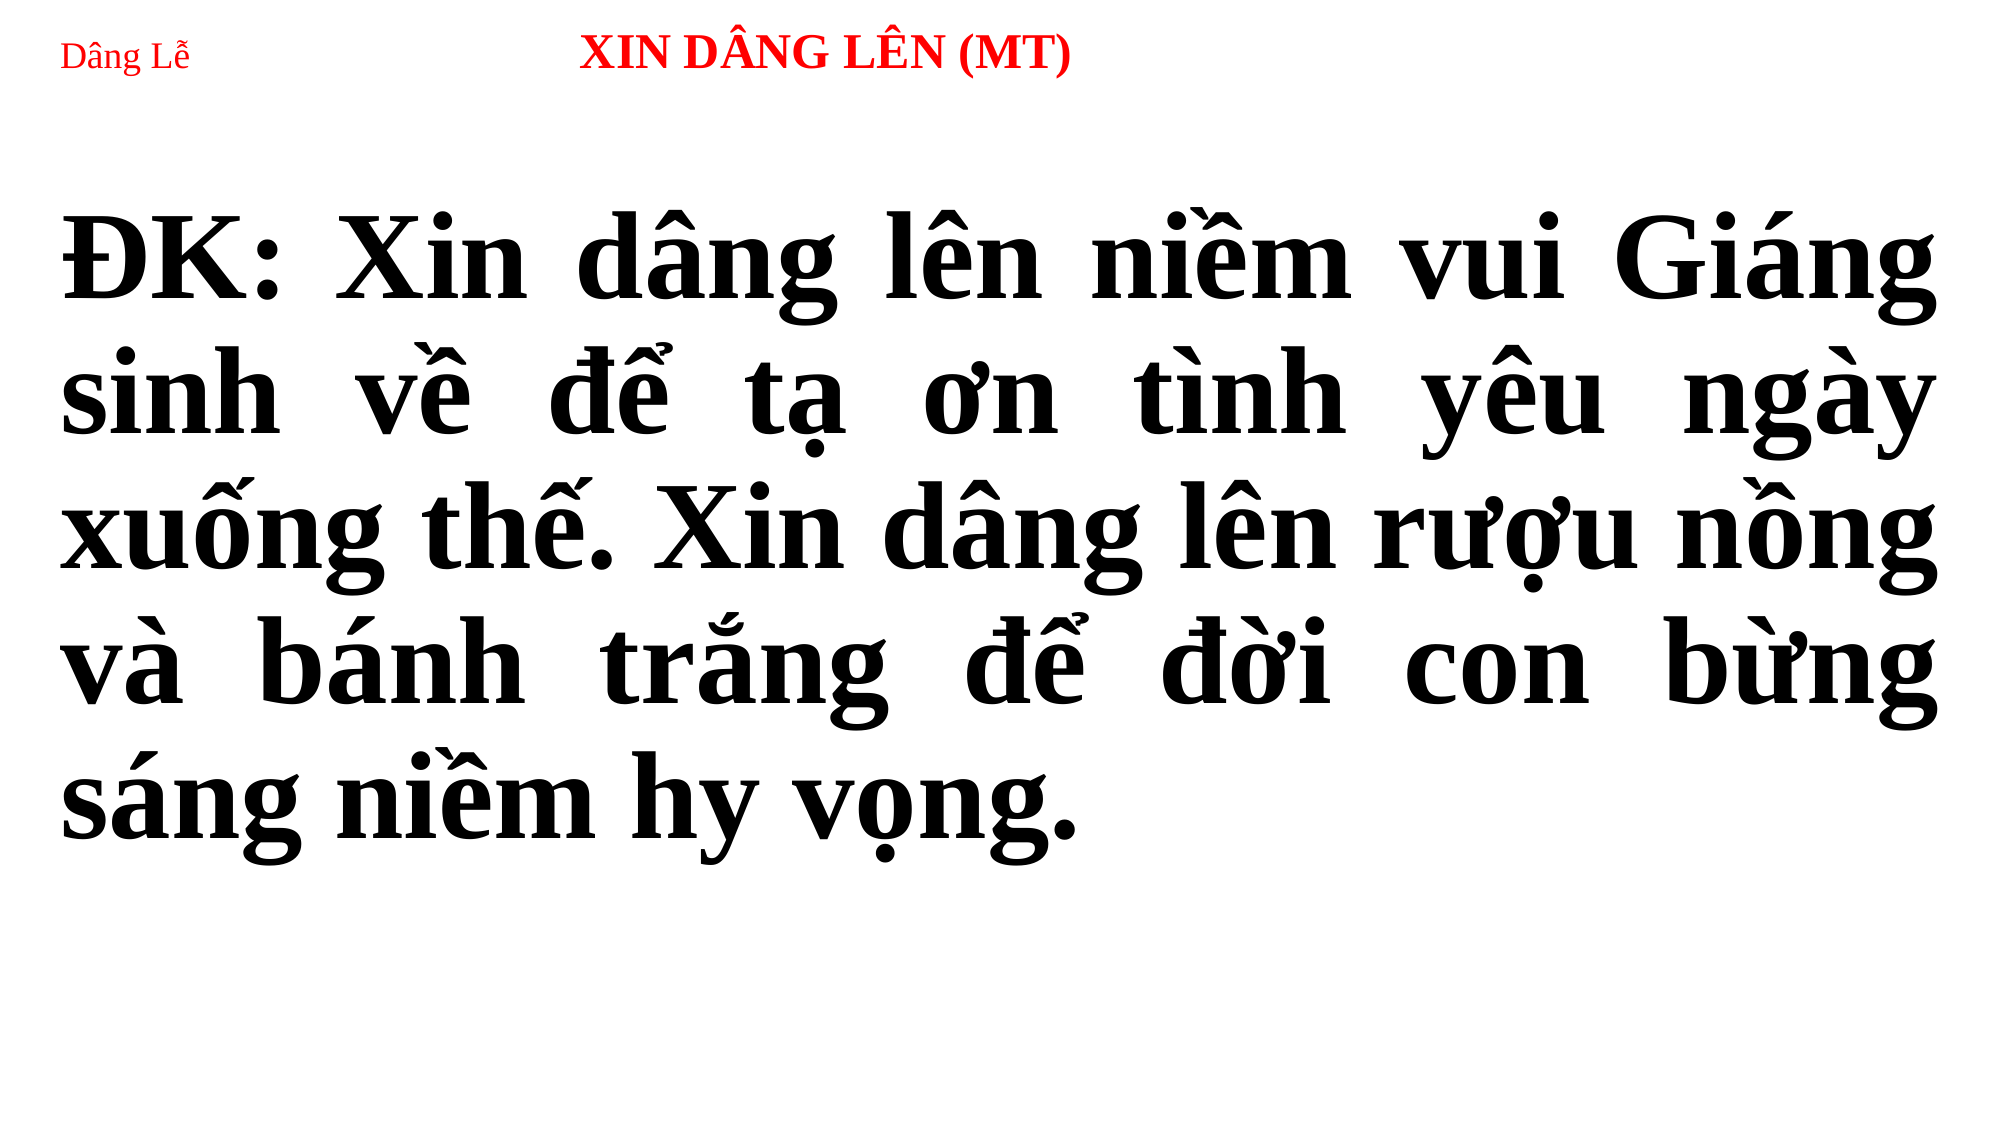

# Dâng Lễ                                         XIN DÂNG LÊN (MT)
ĐK: Xin dâng lên niềm vui Giáng sinh về để tạ ơn tình yêu ngày xuống thế. Xin dâng lên rượu nồng và bánh trắng để đời con bừng sáng niềm hy vọng.